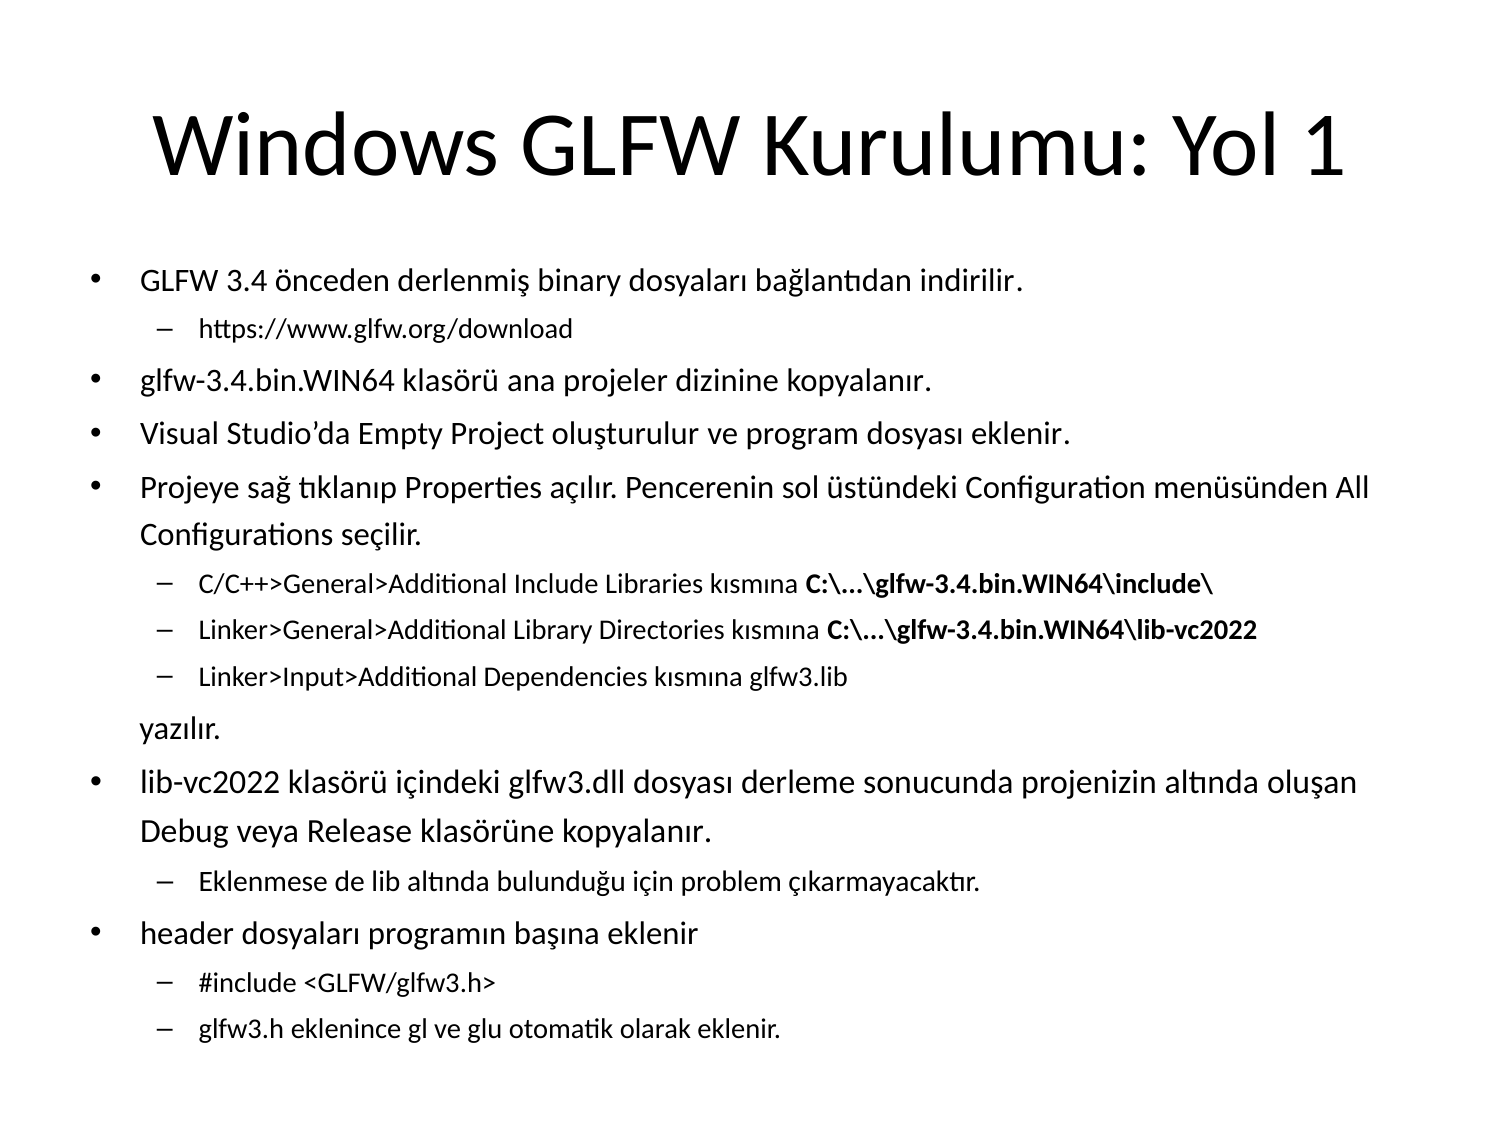

# Windows GLFW Kurulumu: Yol 1
GLFW 3.4 önceden derlenmiş binary dosyaları bağlantıdan indirilir.
https://www.glfw.org/download
glfw-3.4.bin.WIN64 klasörü ana projeler dizinine kopyalanır.
Visual Studio’da Empty Project oluşturulur ve program dosyası eklenir.
Projeye sağ tıklanıp Properties açılır. Pencerenin sol üstündeki Configuration menüsünden All Configurations seçilir.
C/C++>General>Additional Include Libraries kısmına C:\...\glfw-3.4.bin.WIN64\include\
Linker>General>Additional Library Directories kısmına C:\...\glfw-3.4.bin.WIN64\lib-vc2022
Linker>Input>Additional Dependencies kısmına glfw3.lib
yazılır.
lib-vc2022 klasörü içindeki glfw3.dll dosyası derleme sonucunda projenizin altında oluşan Debug veya Release klasörüne kopyalanır.
Eklenmese de lib altında bulunduğu için problem çıkarmayacaktır.
header dosyaları programın başına eklenir
#include <GLFW/glfw3.h>
glfw3.h eklenince gl ve glu otomatik olarak eklenir.